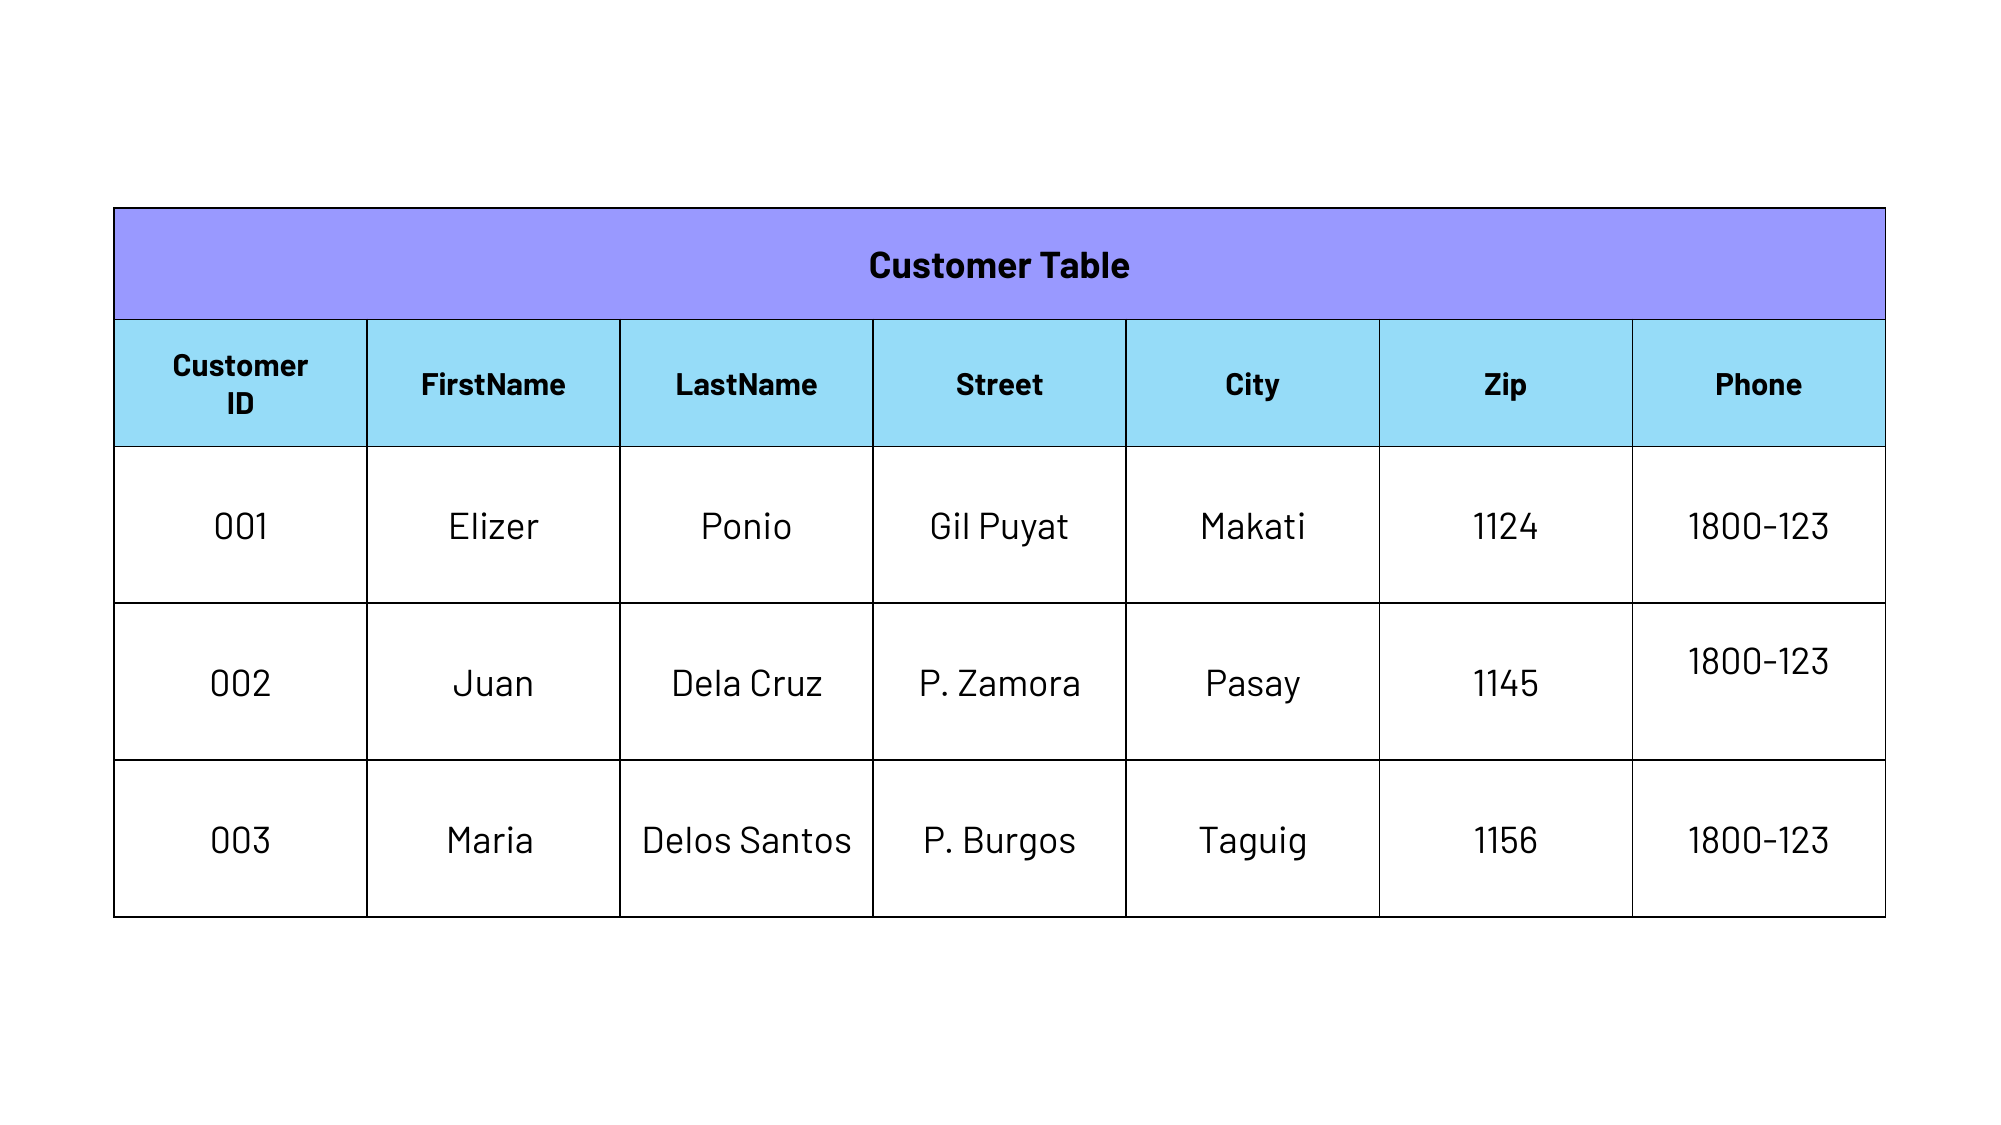

| Customer Table |  |  |  |  |  |  |
| --- | --- | --- | --- | --- | --- | --- |
| Customer ID | FirstName | LastName | Street | City | Zip | Phone |
| 001 | Elizer | Ponio | Gil Puyat | Makati | 1124 | 1800-123 |
| 002 | Juan | Dela Cruz | P. Zamora | Pasay | 1145 | 1800-123 |
| 003 | Maria | Delos Santos | P. Burgos | Taguig | 1156 | 1800-123 |